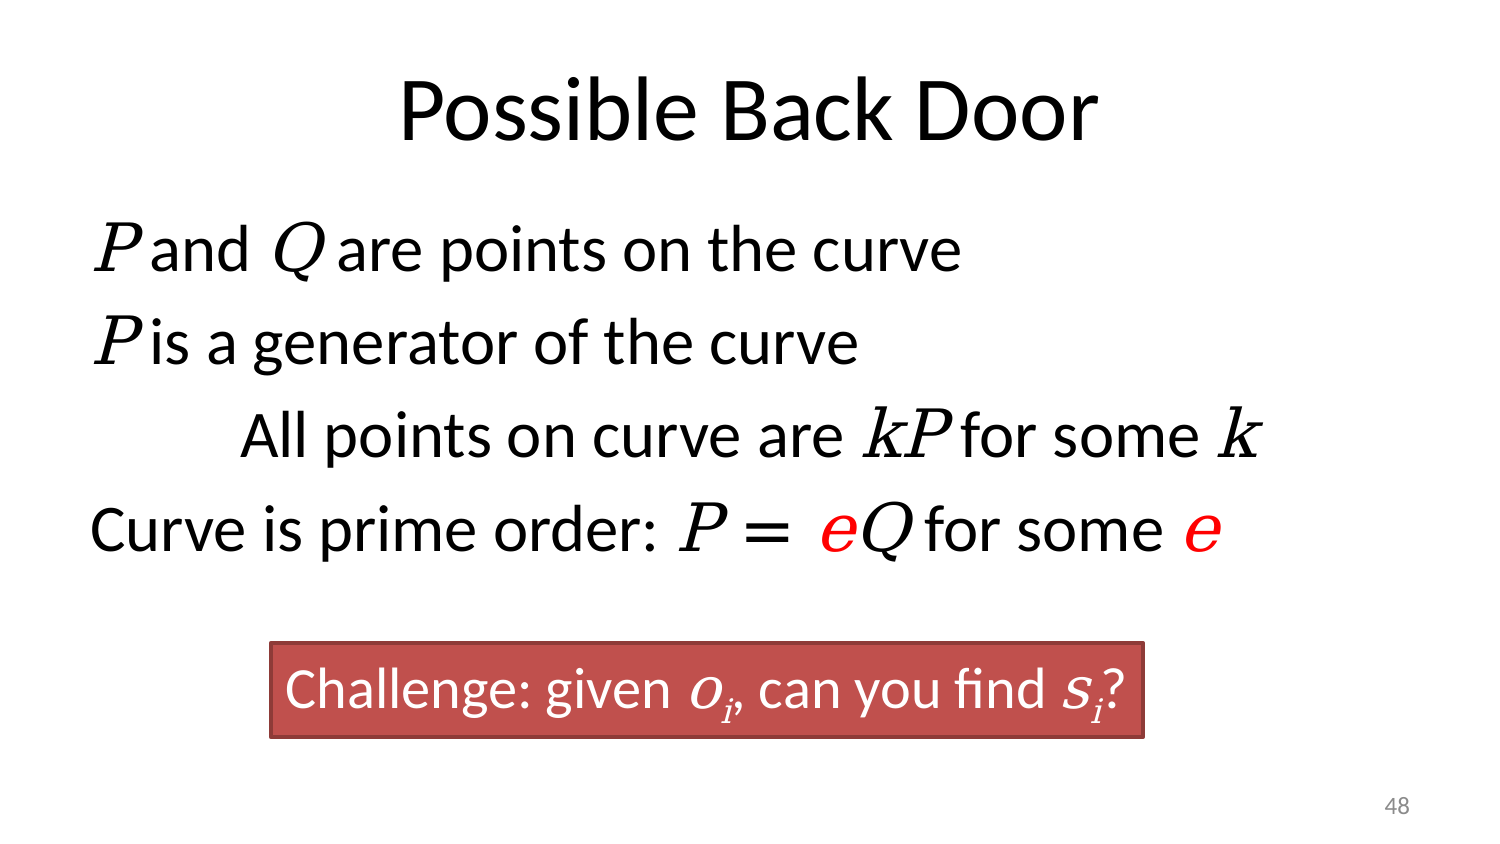

# Possible Back Door
P and Q are points on the curve
P is a generator of the curve
	All points on curve are kP for some k
Curve is prime order: P = eQ for some e
Challenge: given oi, can you find si?
48